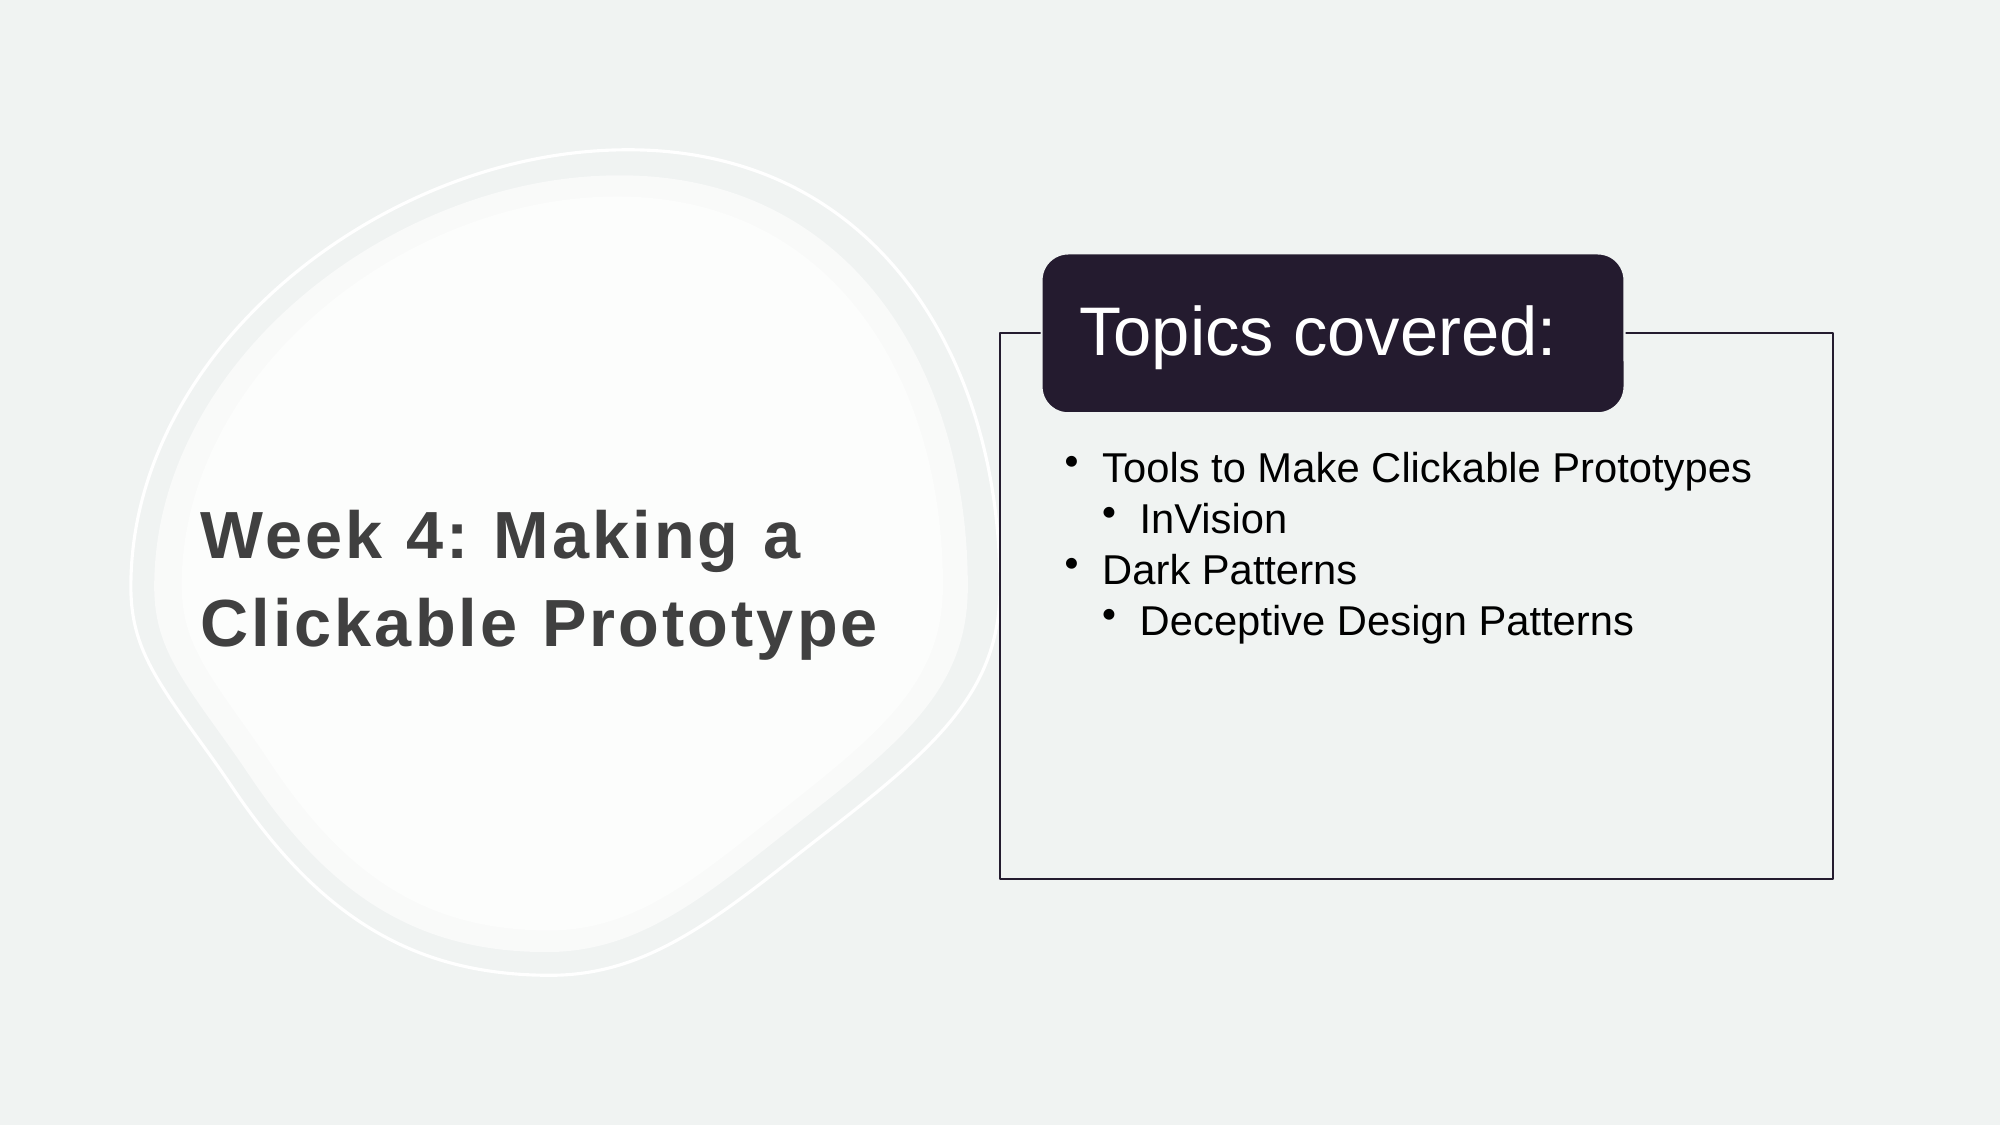

Tools to Make Clickable Prototypes
InVision
Dark Patterns
Deceptive Design Patterns
Topics covered:

# Week 4: Making a Clickable Prototype